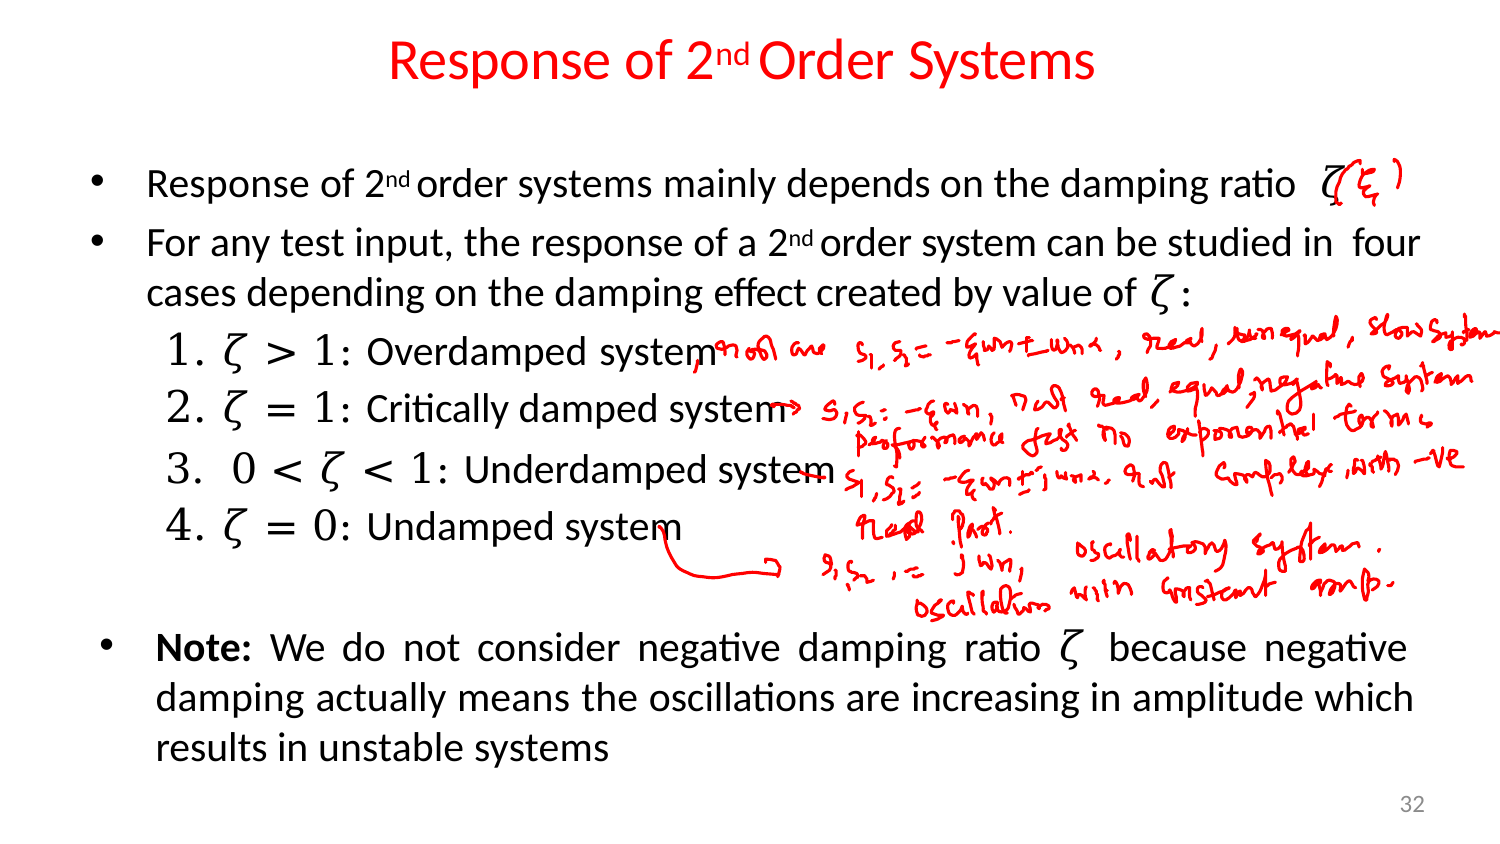

# Response of 2nd Order Systems
Response of 2nd order systems mainly depends on the damping ratio    𝜁
For any test input, the response of a 2nd order system can be studied in  four cases depending on the damping effect created by value of 𝜁:
𝜁 > 1: Overdamped system
𝜁 = 1: Critically damped system
0 < 𝜁 < 1: Underdamped system
𝜁 = 0: Undamped system

Note: We do not consider negative damping ratio 𝜁 because negative  damping actually means the oscillations are increasing in amplitude which  results in unstable systems
32